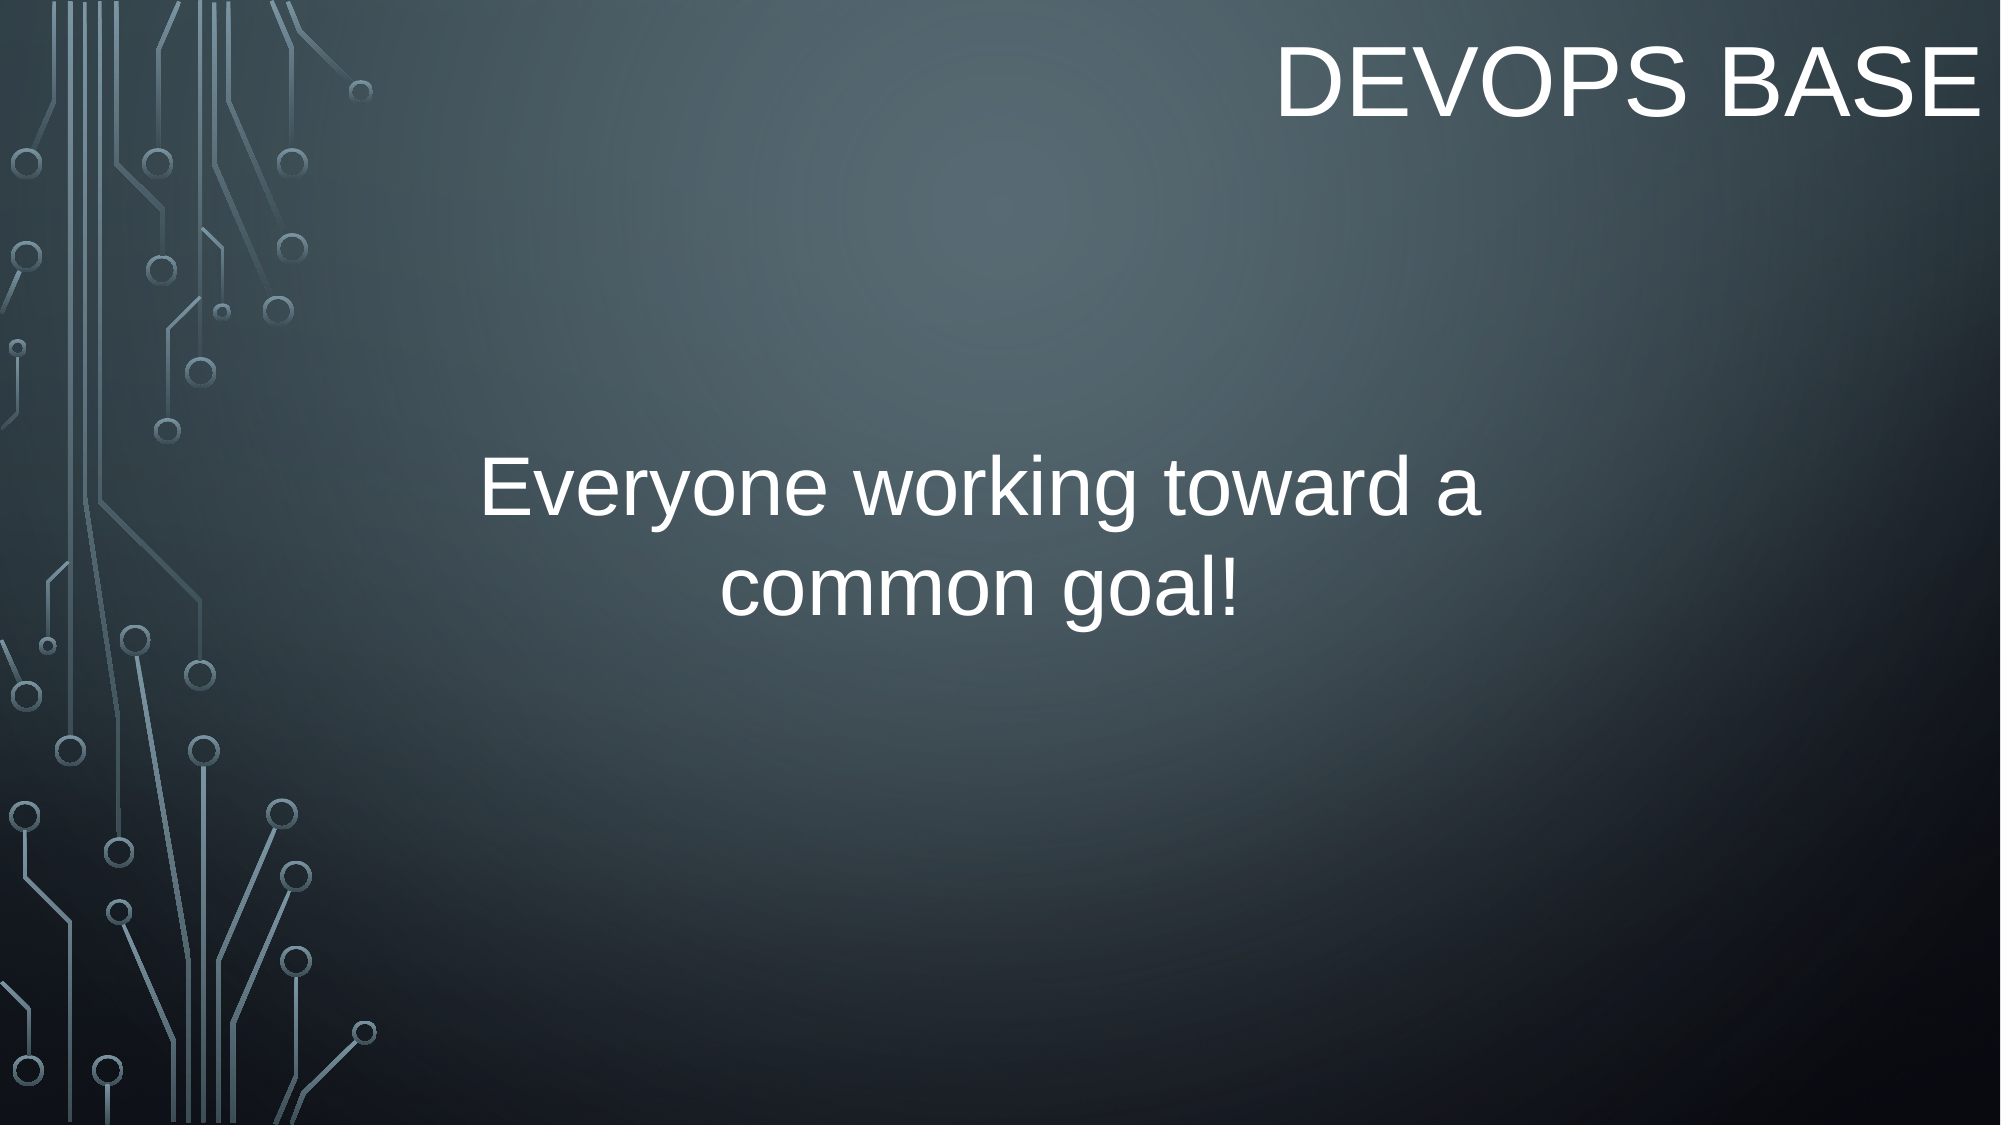

# Devops BASE
Everyone working toward a common goal!